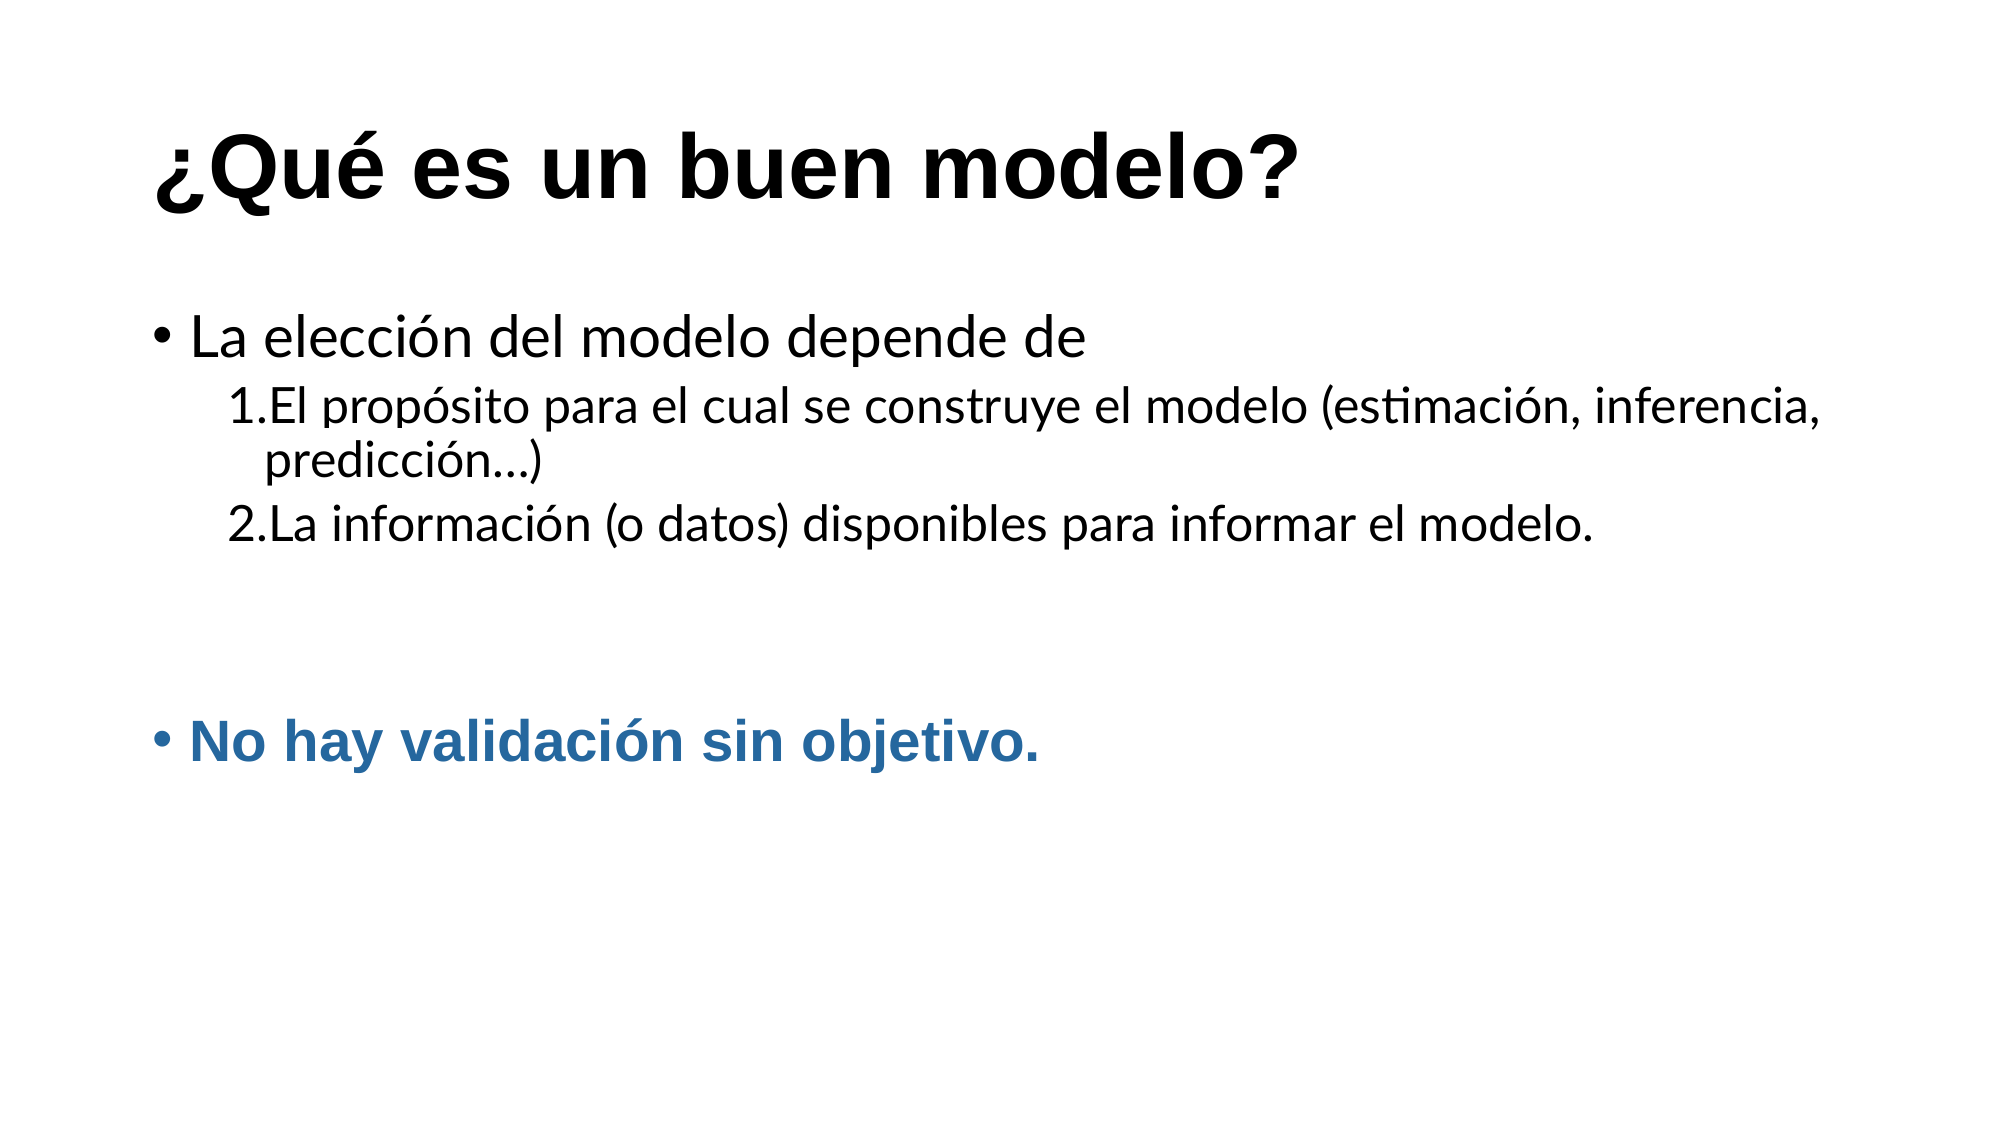

# ¿Qué es un buen modelo?
La elección del modelo depende de
El propósito para el cual se construye el modelo (estimación, inferencia, predicción…)
La información (o datos) disponibles para informar el modelo.

No hay validación sin objetivo.